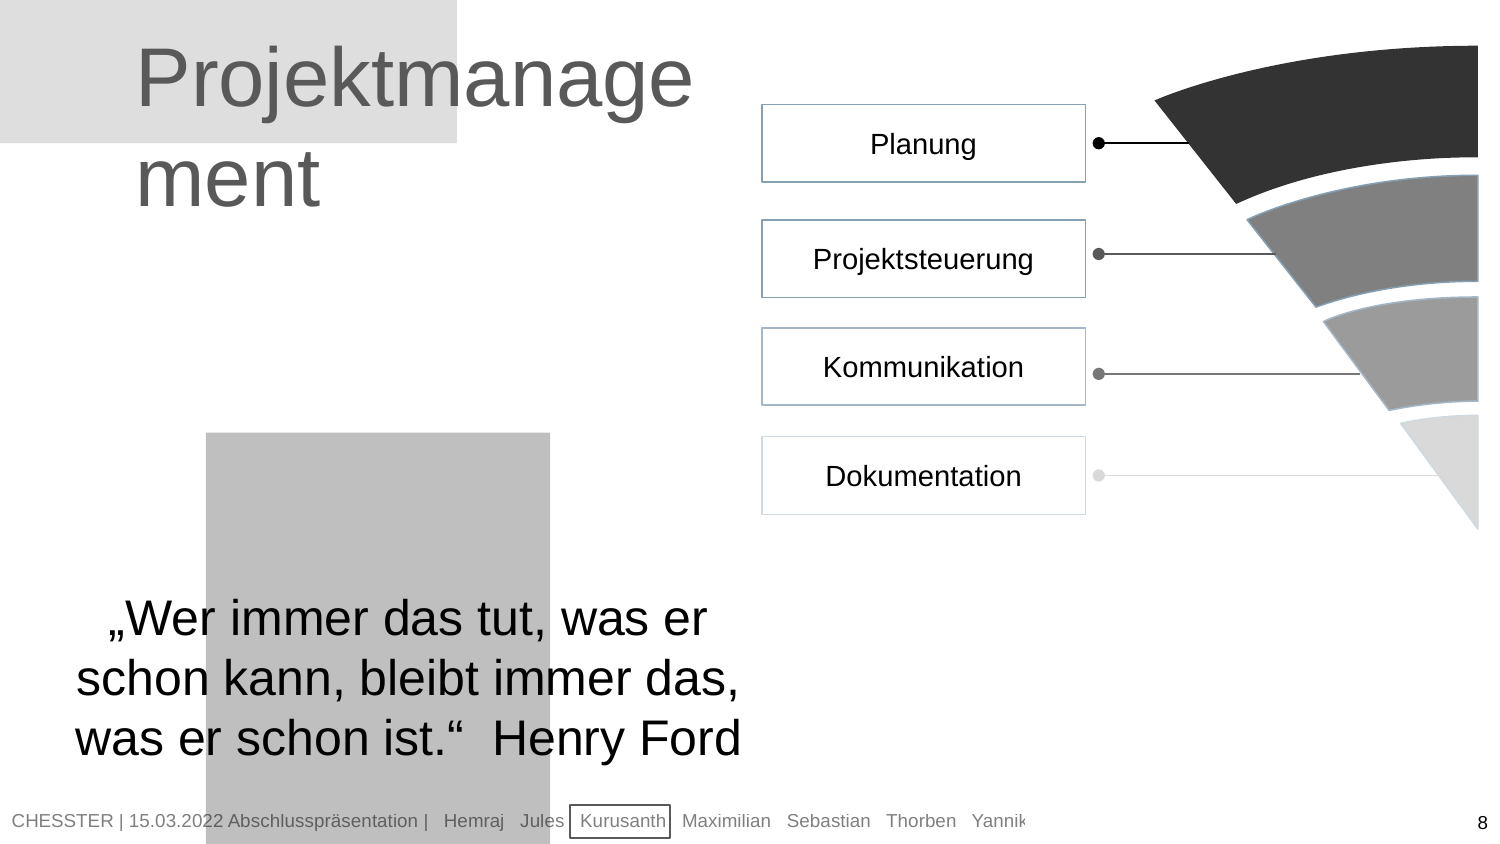

Projektmanagement

Planung

Projektsteuerung

Kommunikation

Dokumentation

# „Wer immer das tut, was er schon kann, bleibt immer das, was er schon ist.“  Henry Ford

8